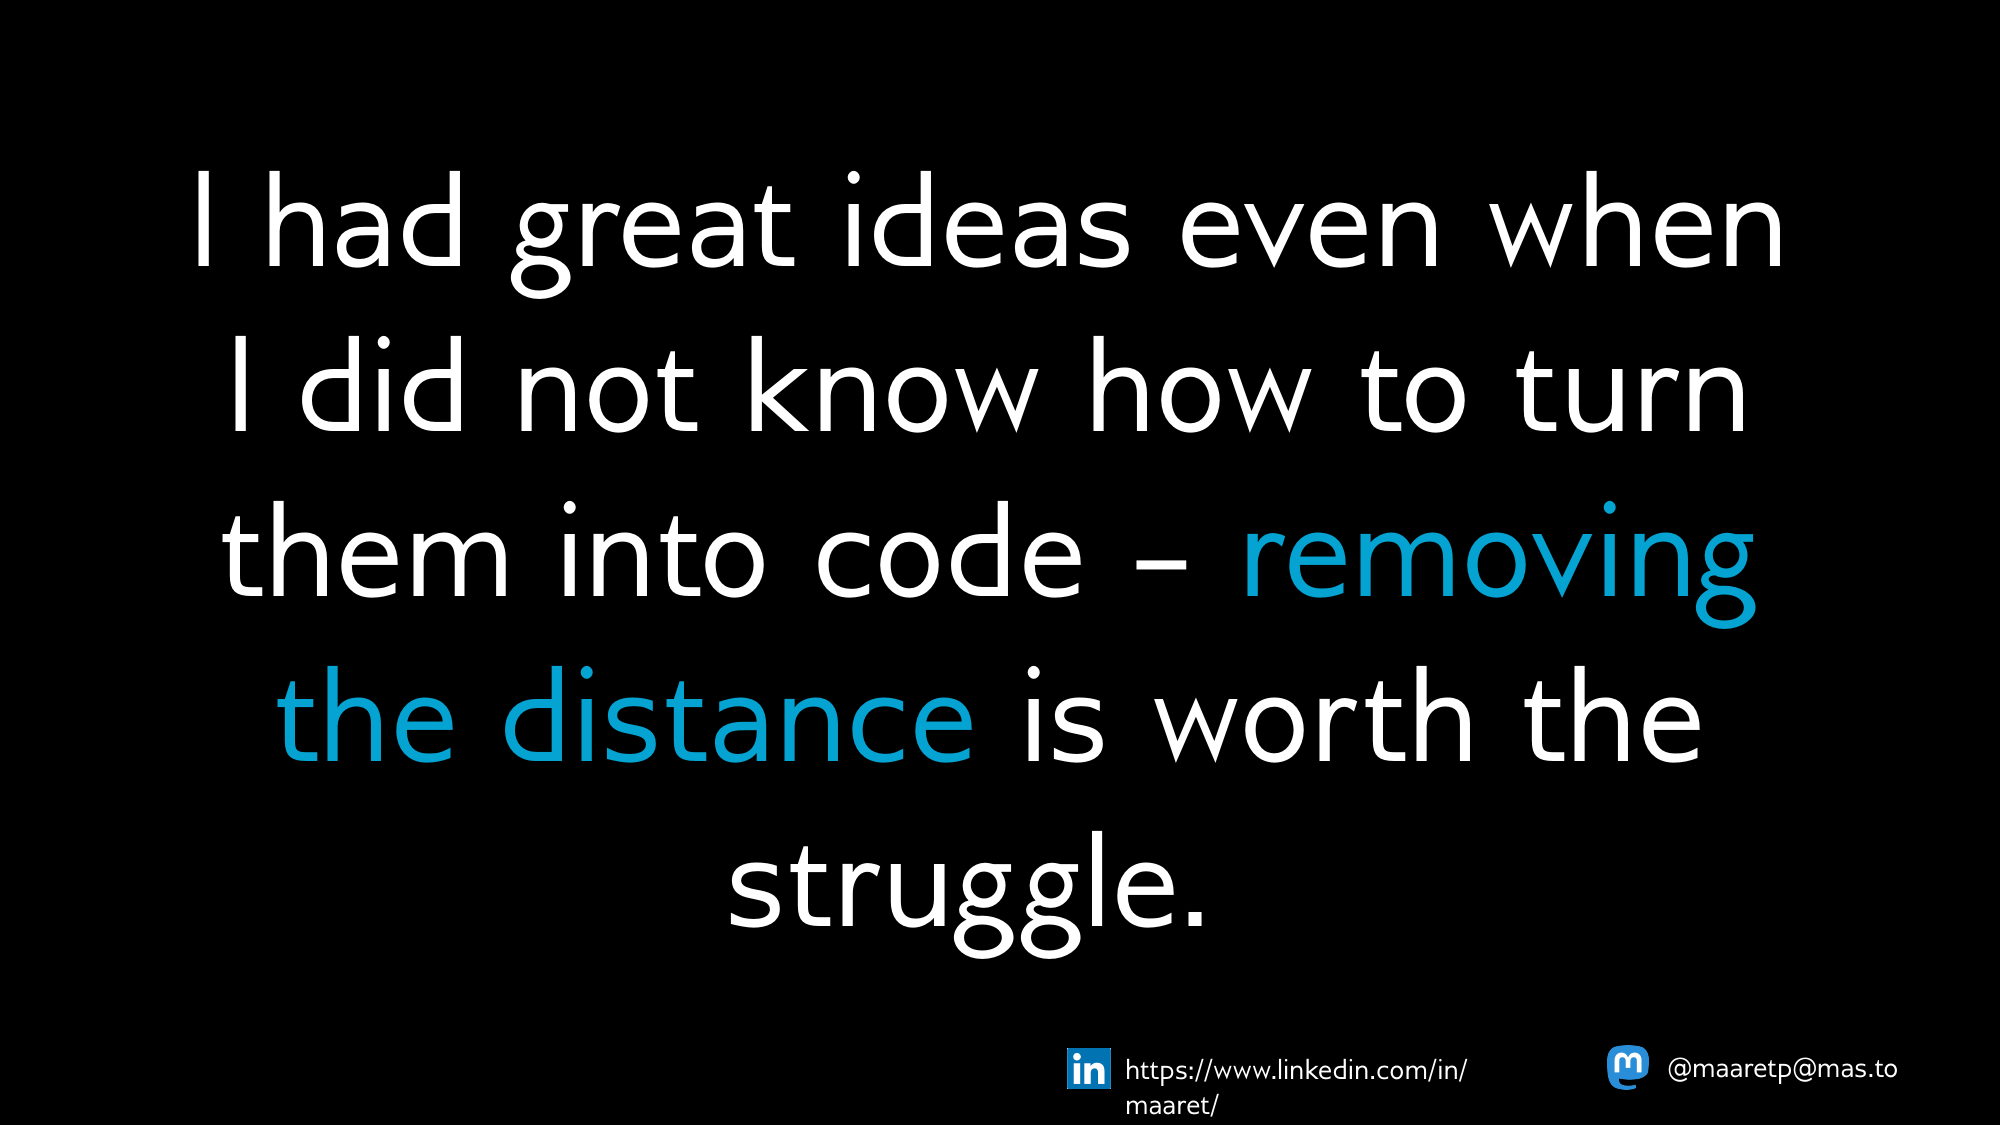

I had great ideas even when I did not know how to turn them into code – removing the distance is worth the struggle.